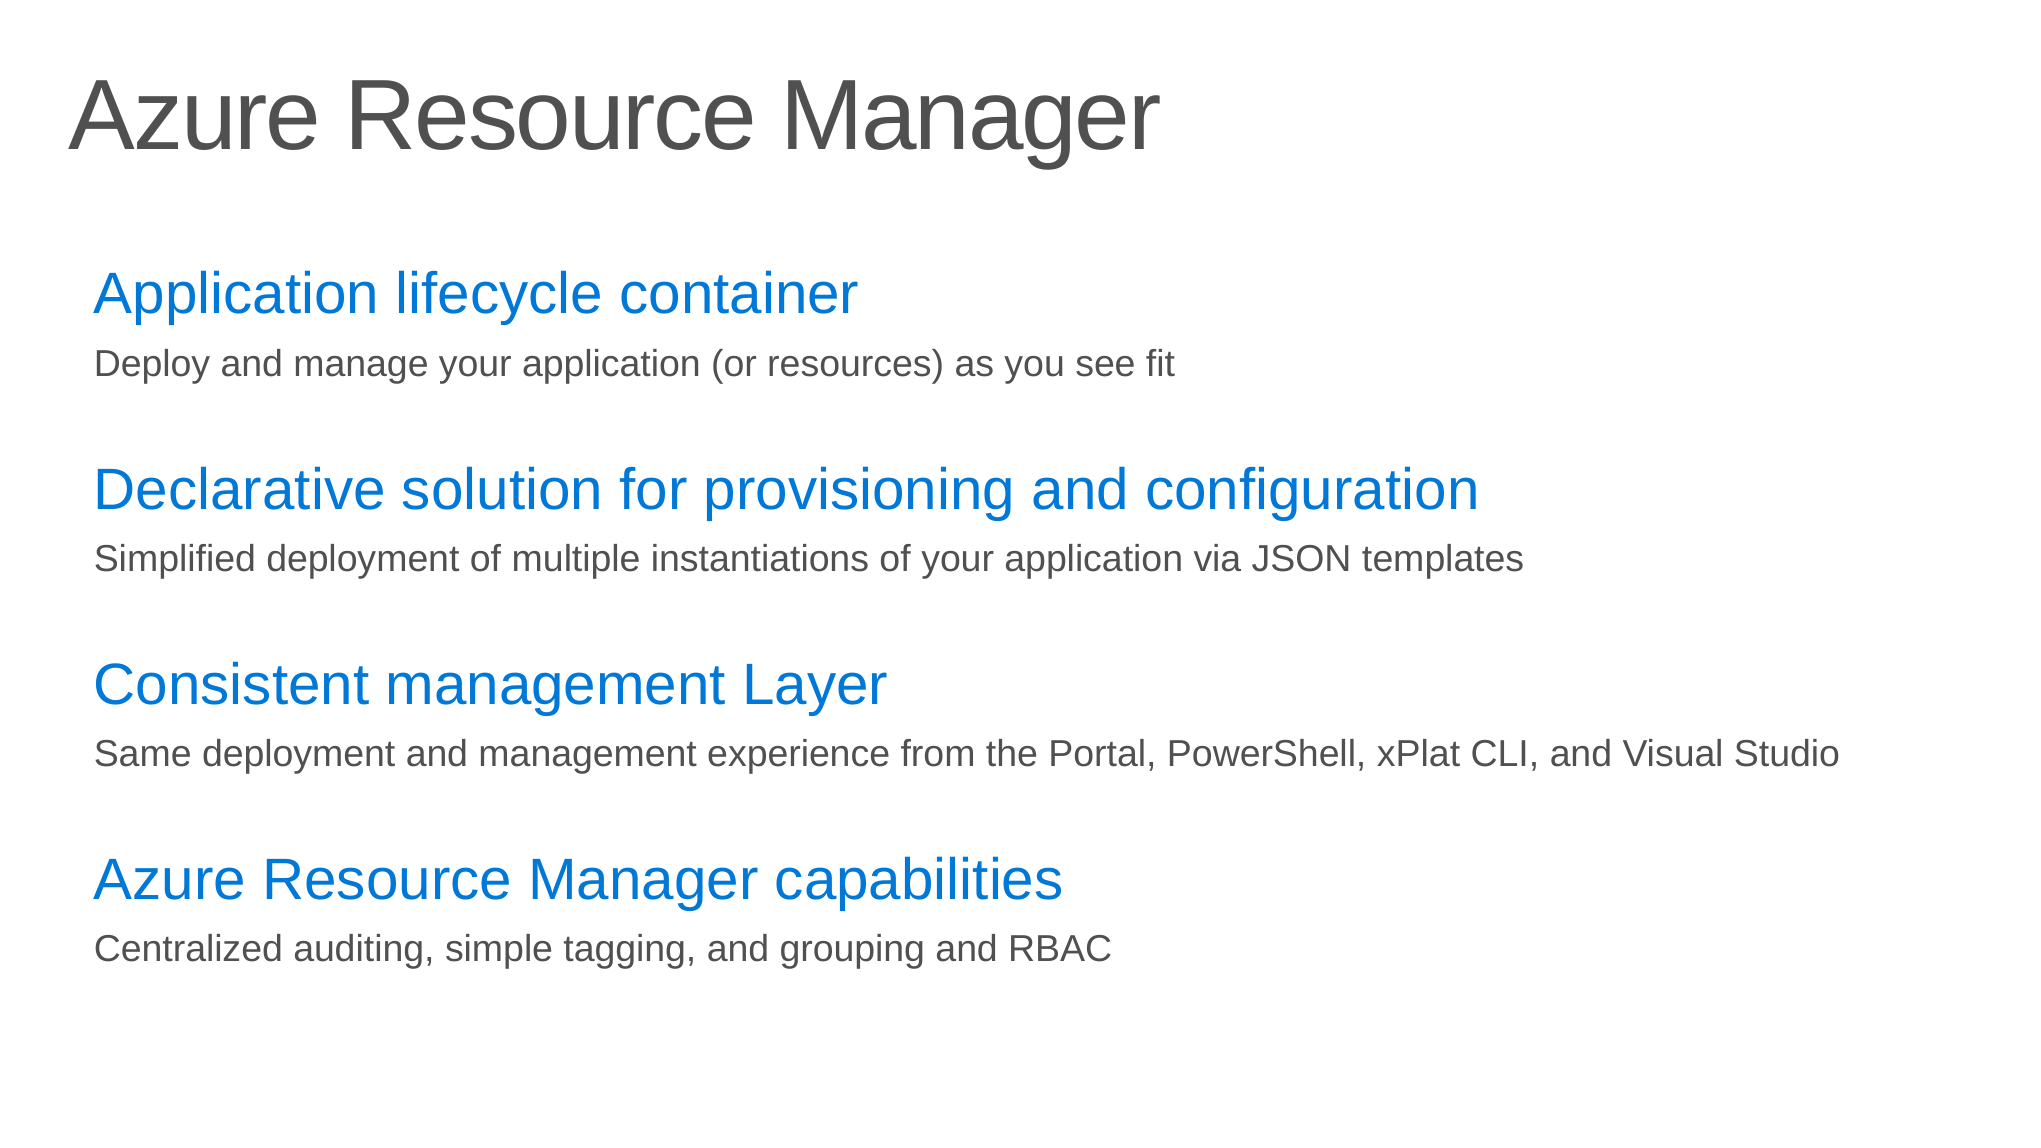

# Azure Resource Manager
Application lifecycle container
Deploy and manage your application (or resources) as you see fit
Declarative solution for provisioning and configuration
Simplified deployment of multiple instantiations of your application via JSON templates
Consistent management Layer
Same deployment and management experience from the Portal, PowerShell, xPlat CLI, and Visual Studio
Azure Resource Manager capabilities
Centralized auditing, simple tagging, and grouping and RBAC